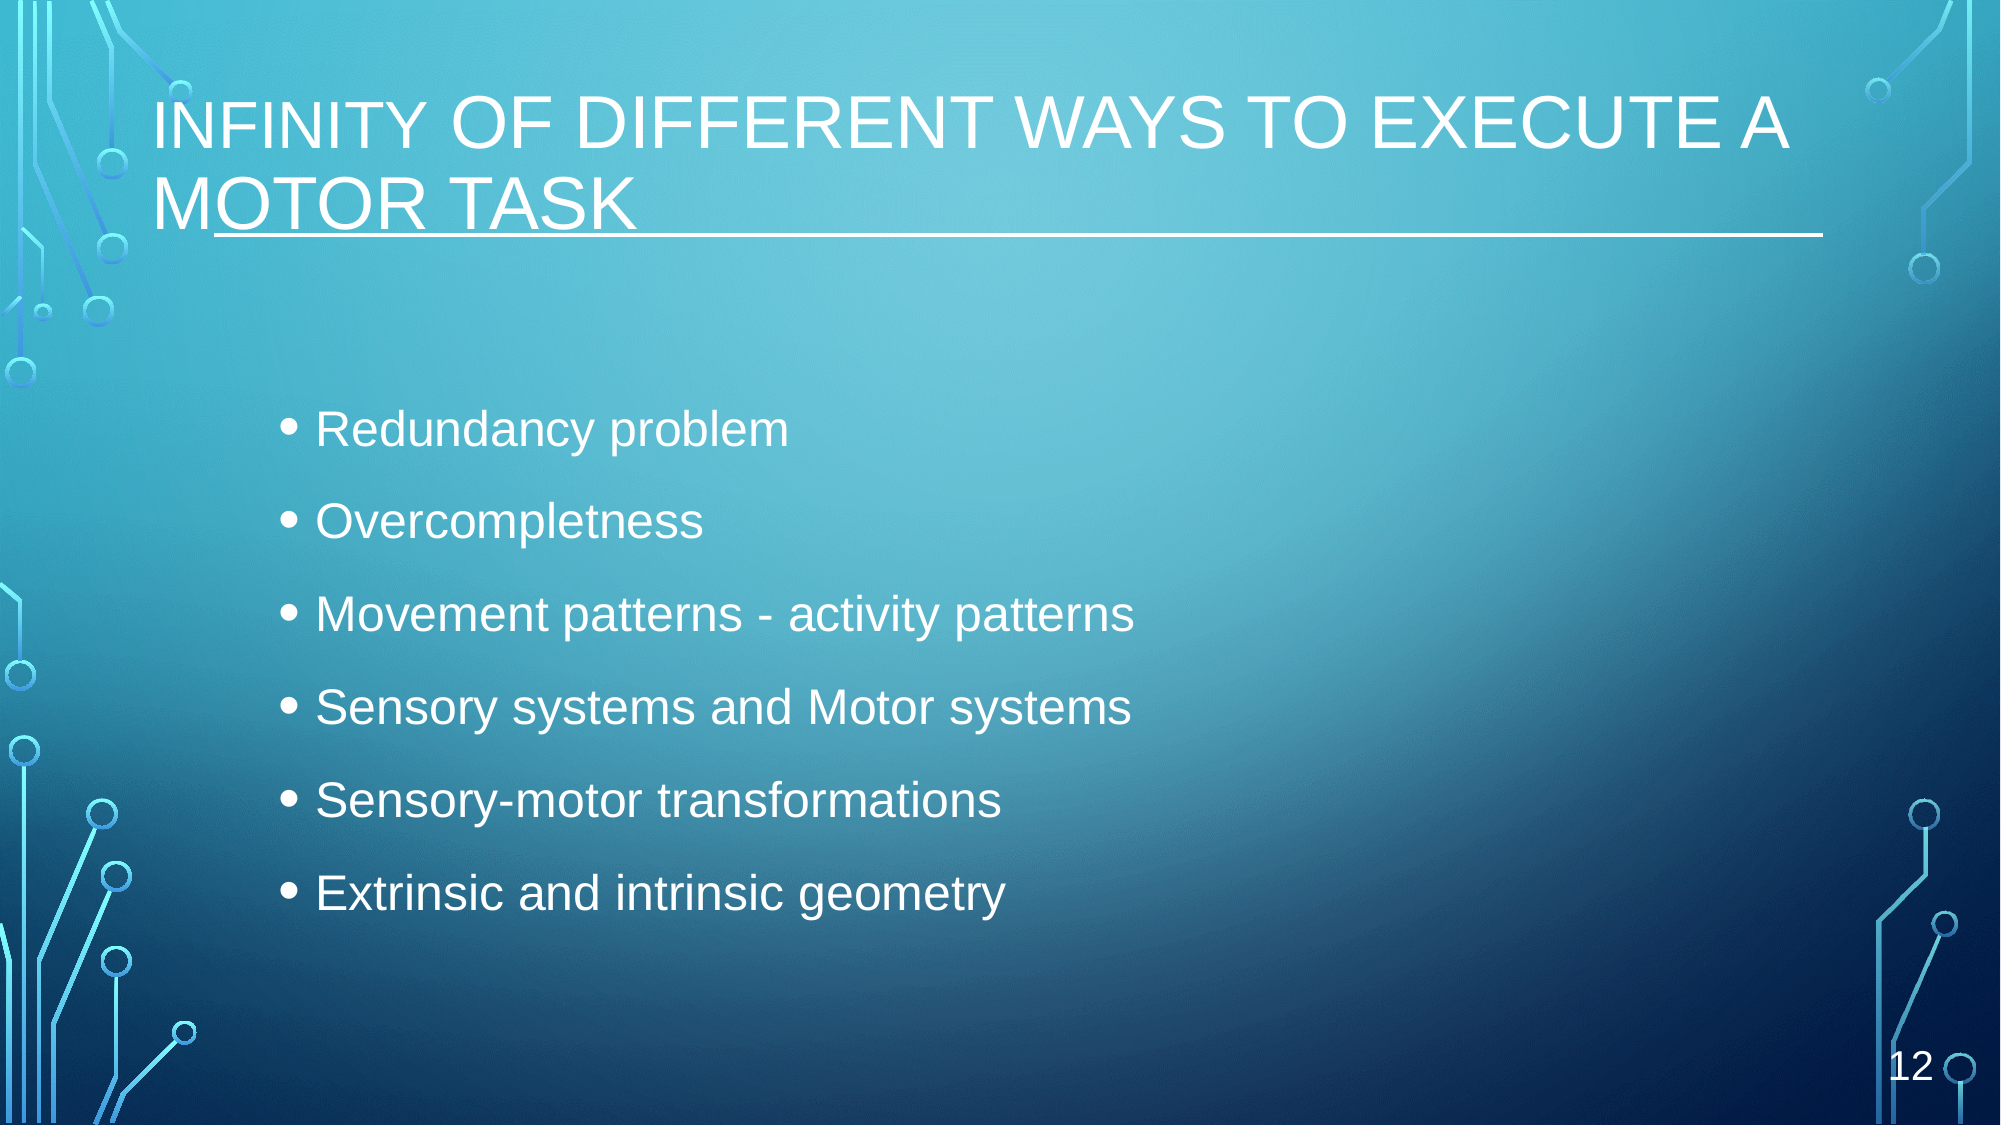

# Infinity of different ways to execute a Motor task
Redundancy problem
Overcompletness
Movement patterns - activity patterns
Sensory systems and Motor systems
Sensory-motor transformations
Extrinsic and intrinsic geometry

12